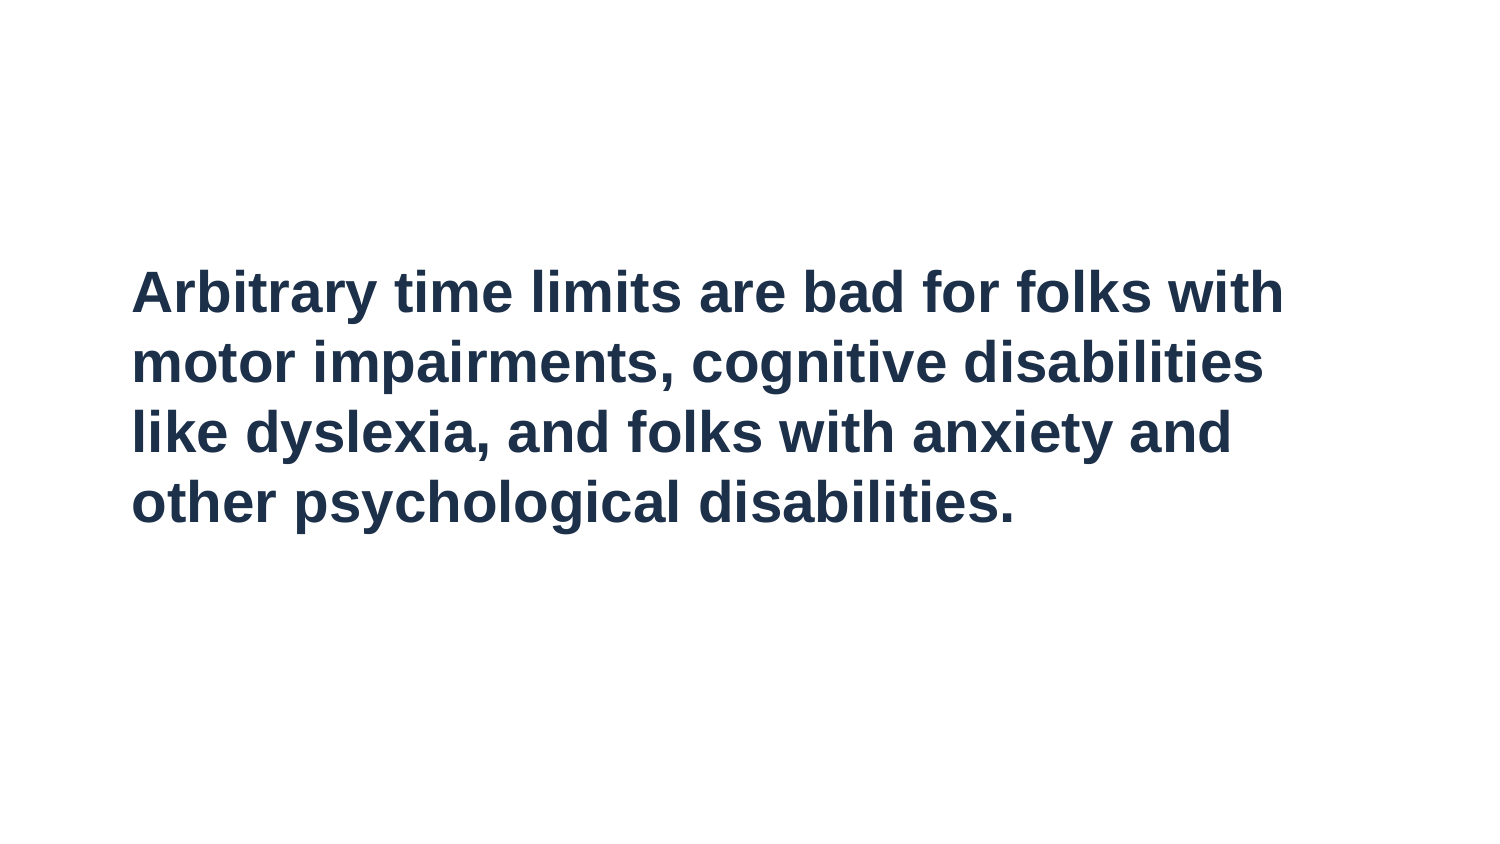

# Arbitrary time limits are bad for folks with motor impairments, cognitive disabilities like dyslexia, and folks with anxiety and other psychological disabilities.